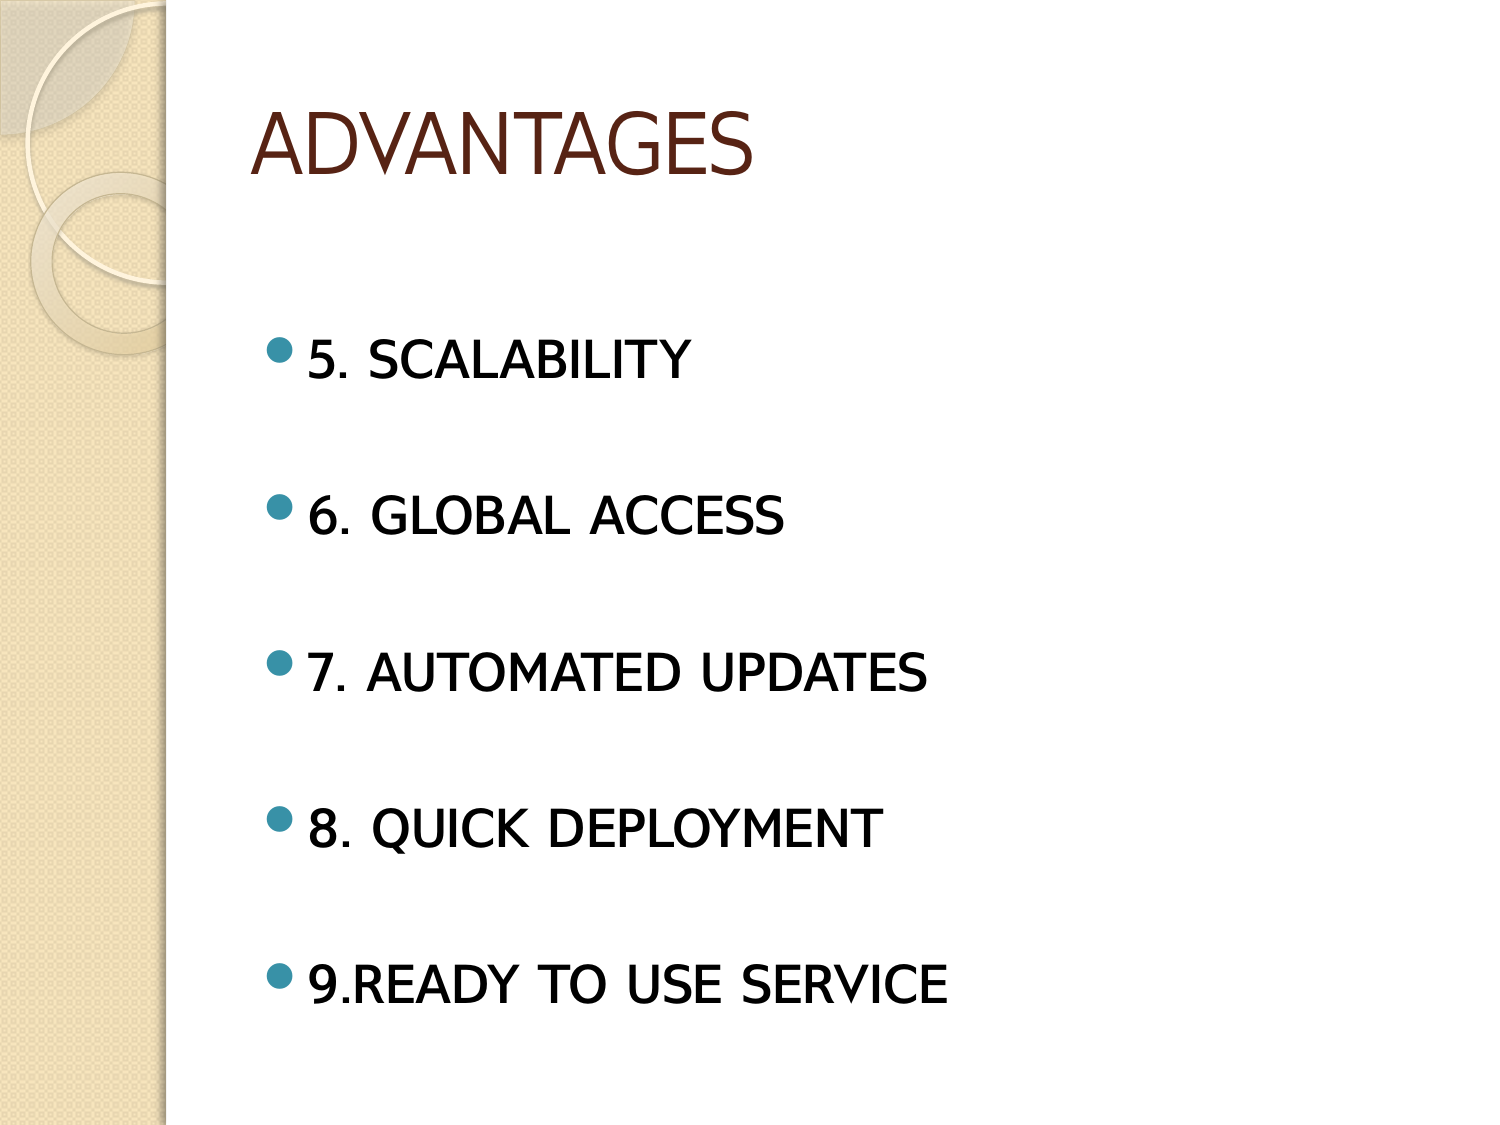

# ADVANTAGES

5. SCALABILITY

6. GLOBAL ACCESS

7. AUTOMATED UPDATES

8. QUICK DEPLOYMENT

9.READY TO USE SERVICE